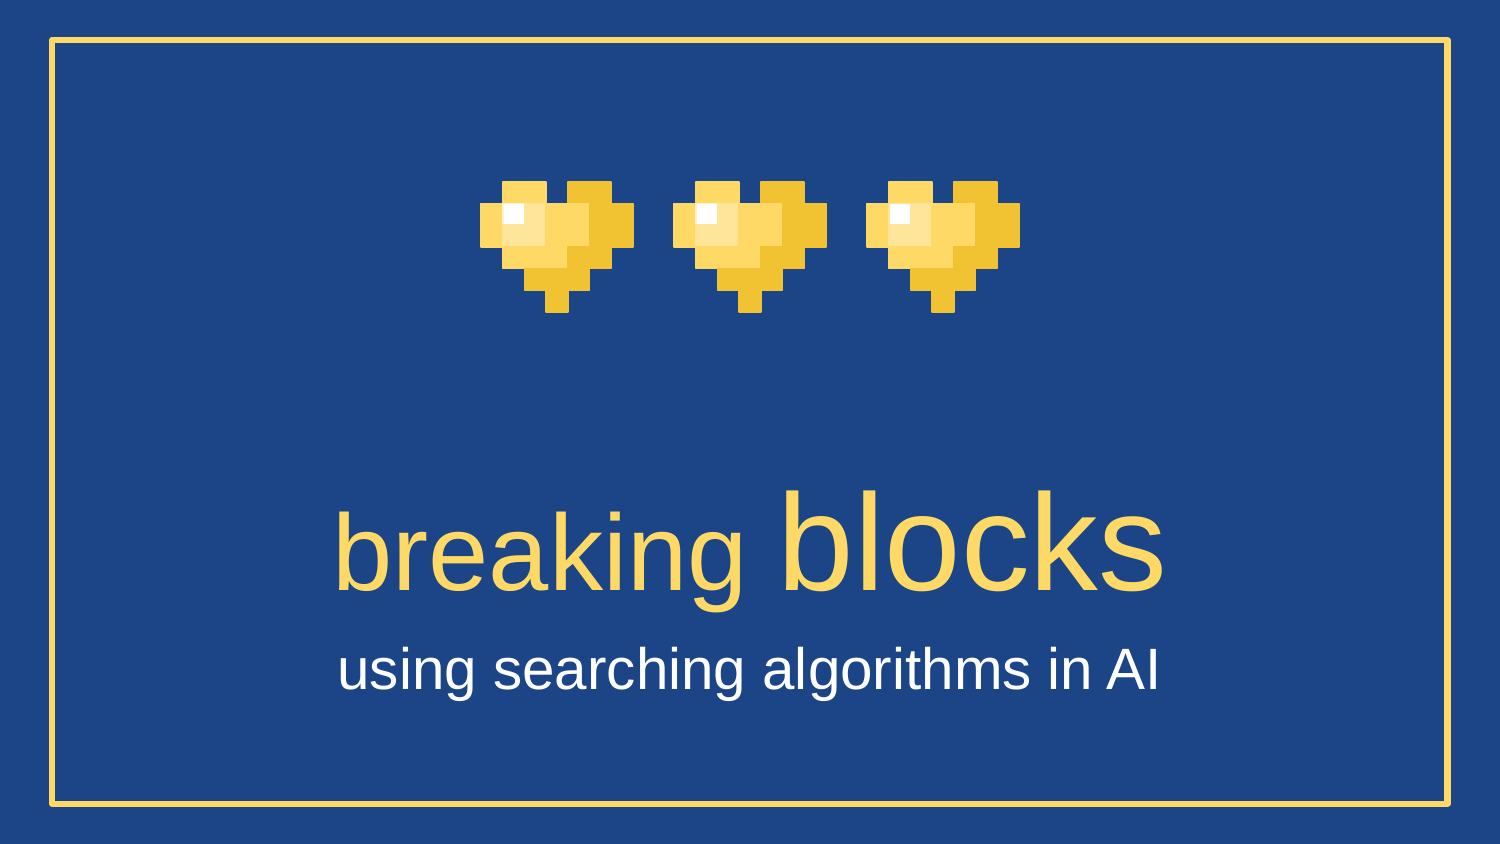

# breaking blocks
using searching algorithms in AI